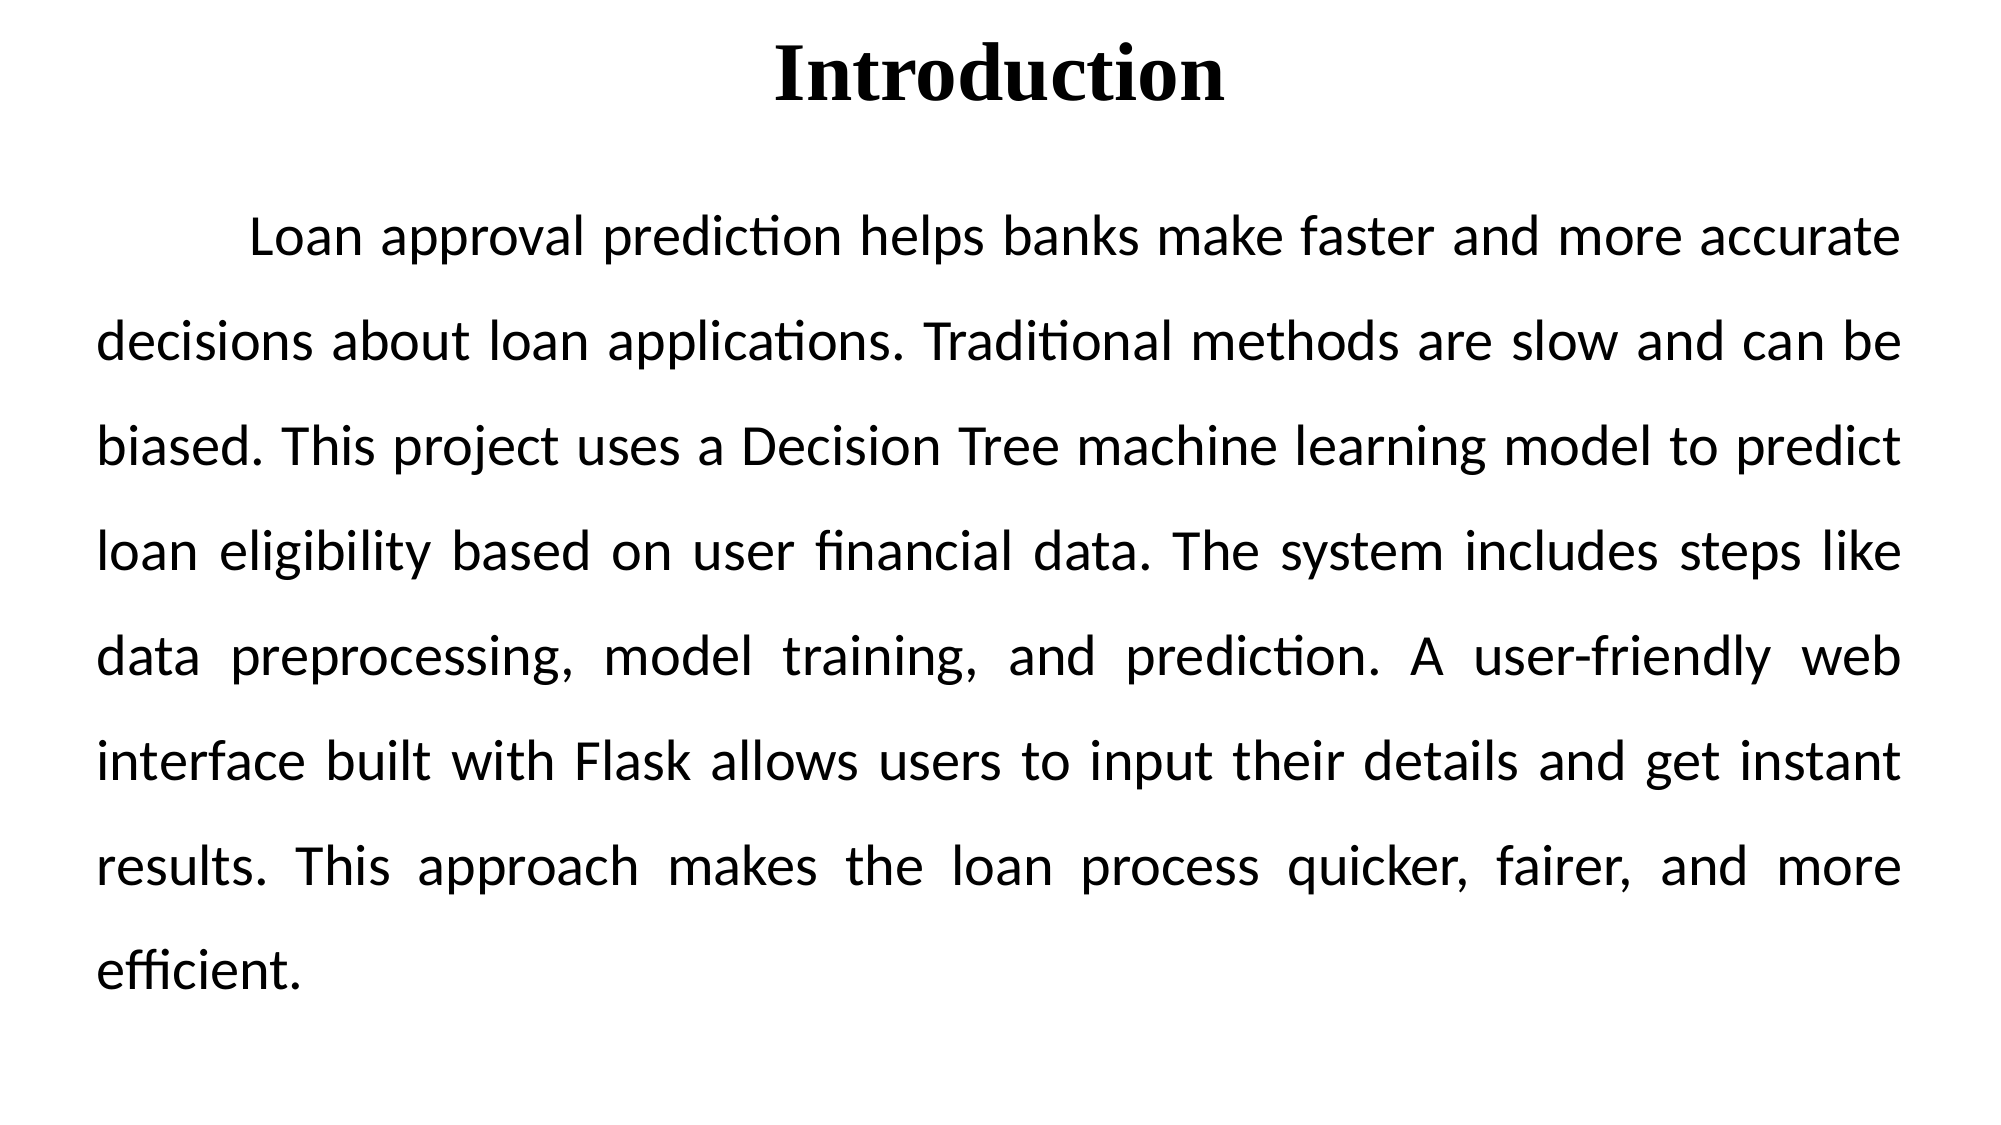

# Introduction
 	Loan approval prediction helps banks make faster and more accurate decisions about loan applications. Traditional methods are slow and can be biased. This project uses a Decision Tree machine learning model to predict loan eligibility based on user financial data. The system includes steps like data preprocessing, model training, and prediction. A user-friendly web interface built with Flask allows users to input their details and get instant results. This approach makes the loan process quicker, fairer, and more efficient.